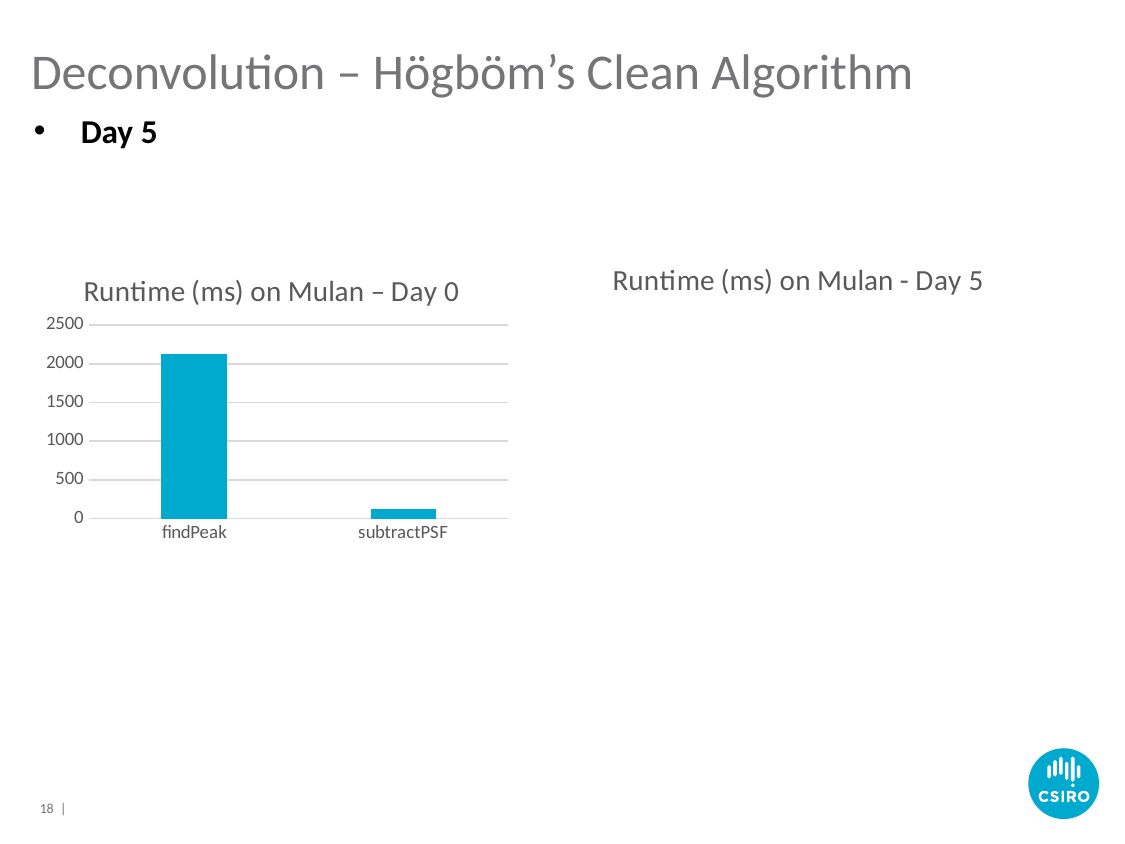

# Deconvolution – Högböm’s Clean Algorithm
Day 5

### Chart: Runtime (ms) on Mulan - Day 5

| Category |
|---|

### Chart: Runtime (ms) on Mulan – Day 0

| Category | Runtime (ms) |
|---|---|
| findPeak | 2121.41 |
| subtractPSF | 129.04 |
18  |